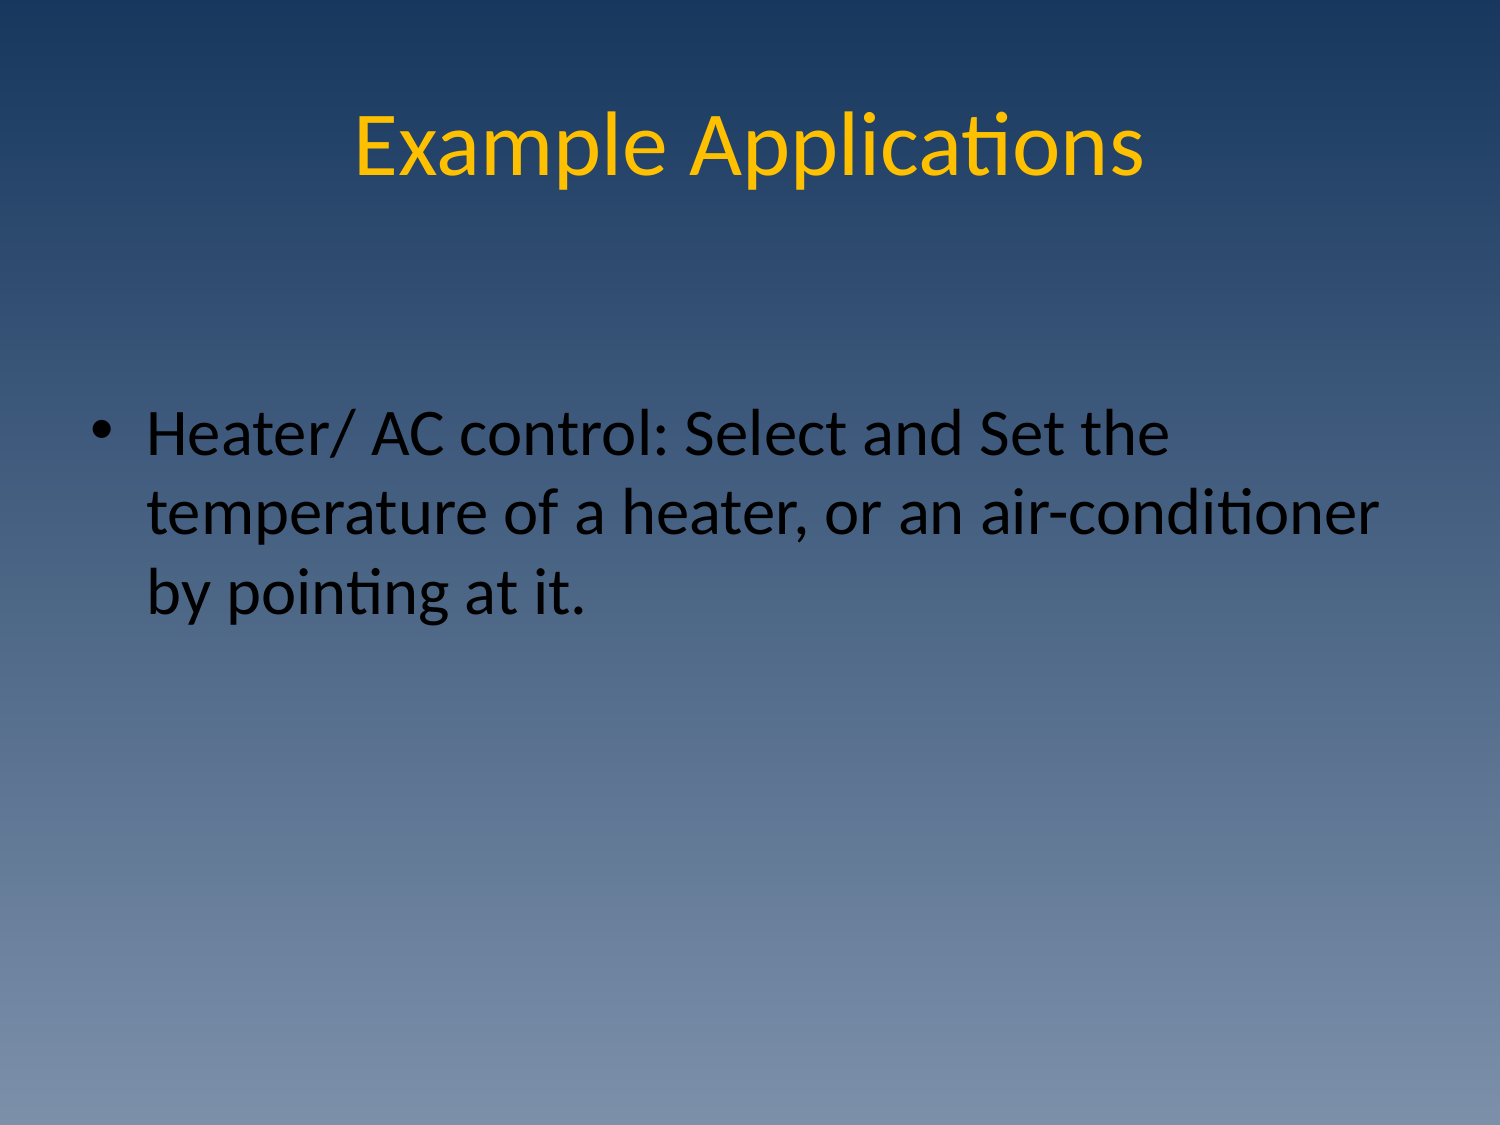

# Example Applications
Heater/ AC control: Select and Set the temperature of a heater, or an air-conditioner by pointing at it.